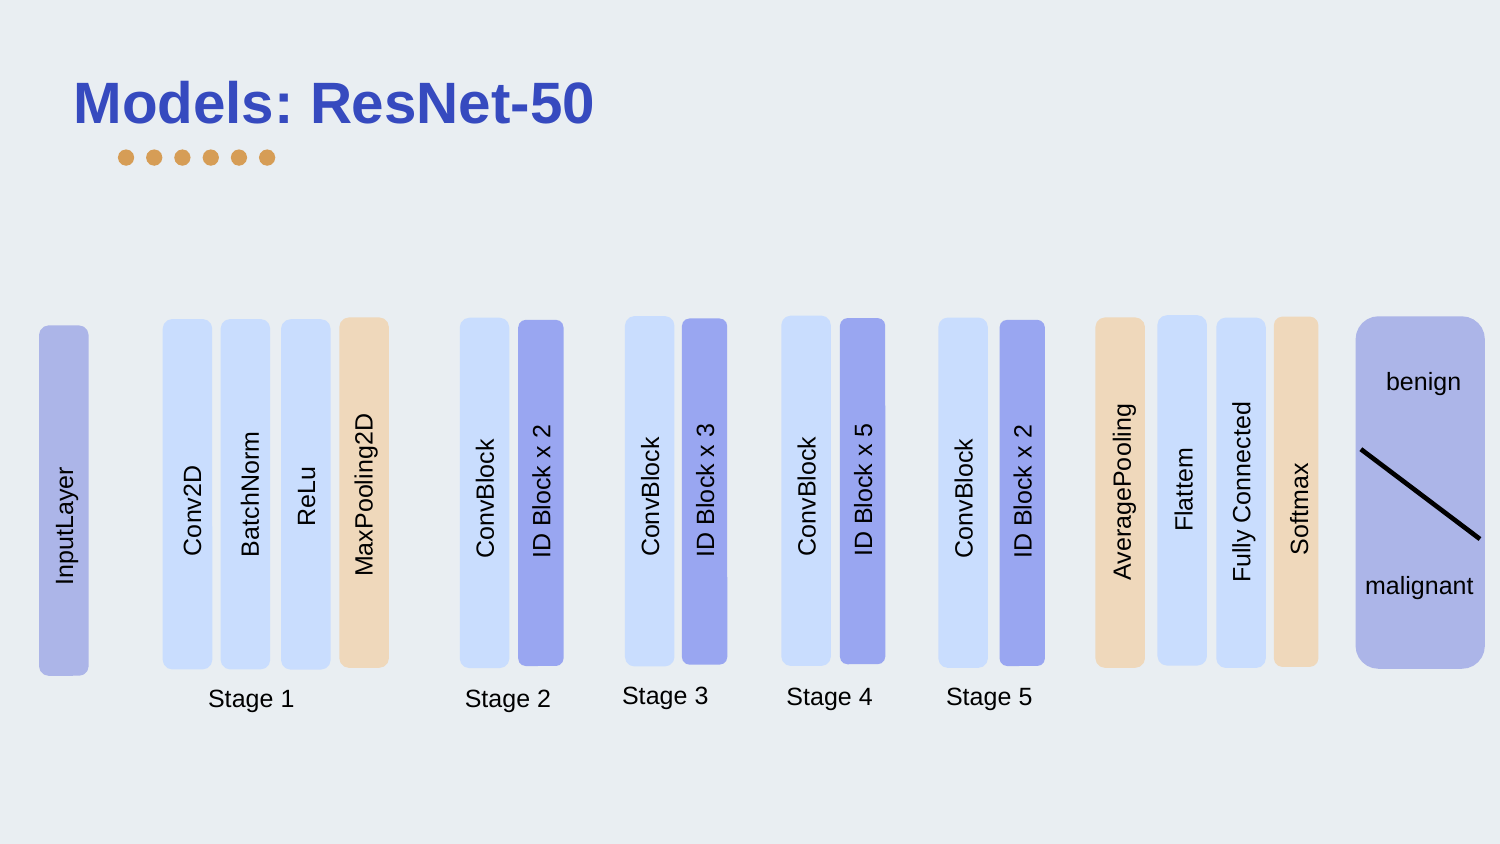

# Models: ResNet-50

benign
Softmax
Flattem
ID Block x 5
ID Block x 3
ID Block x 2
ID Block x 2
AveragePooling
Fully Connected
BatchNorm
MaxPooling2D
Conv2D
ConvBlock
ReLu
ConvBlock
ConvBlock
ConvBlock
InputLayer
malignant
Stage 3
Stage 4
Stage 5
Stage 1
Stage 2